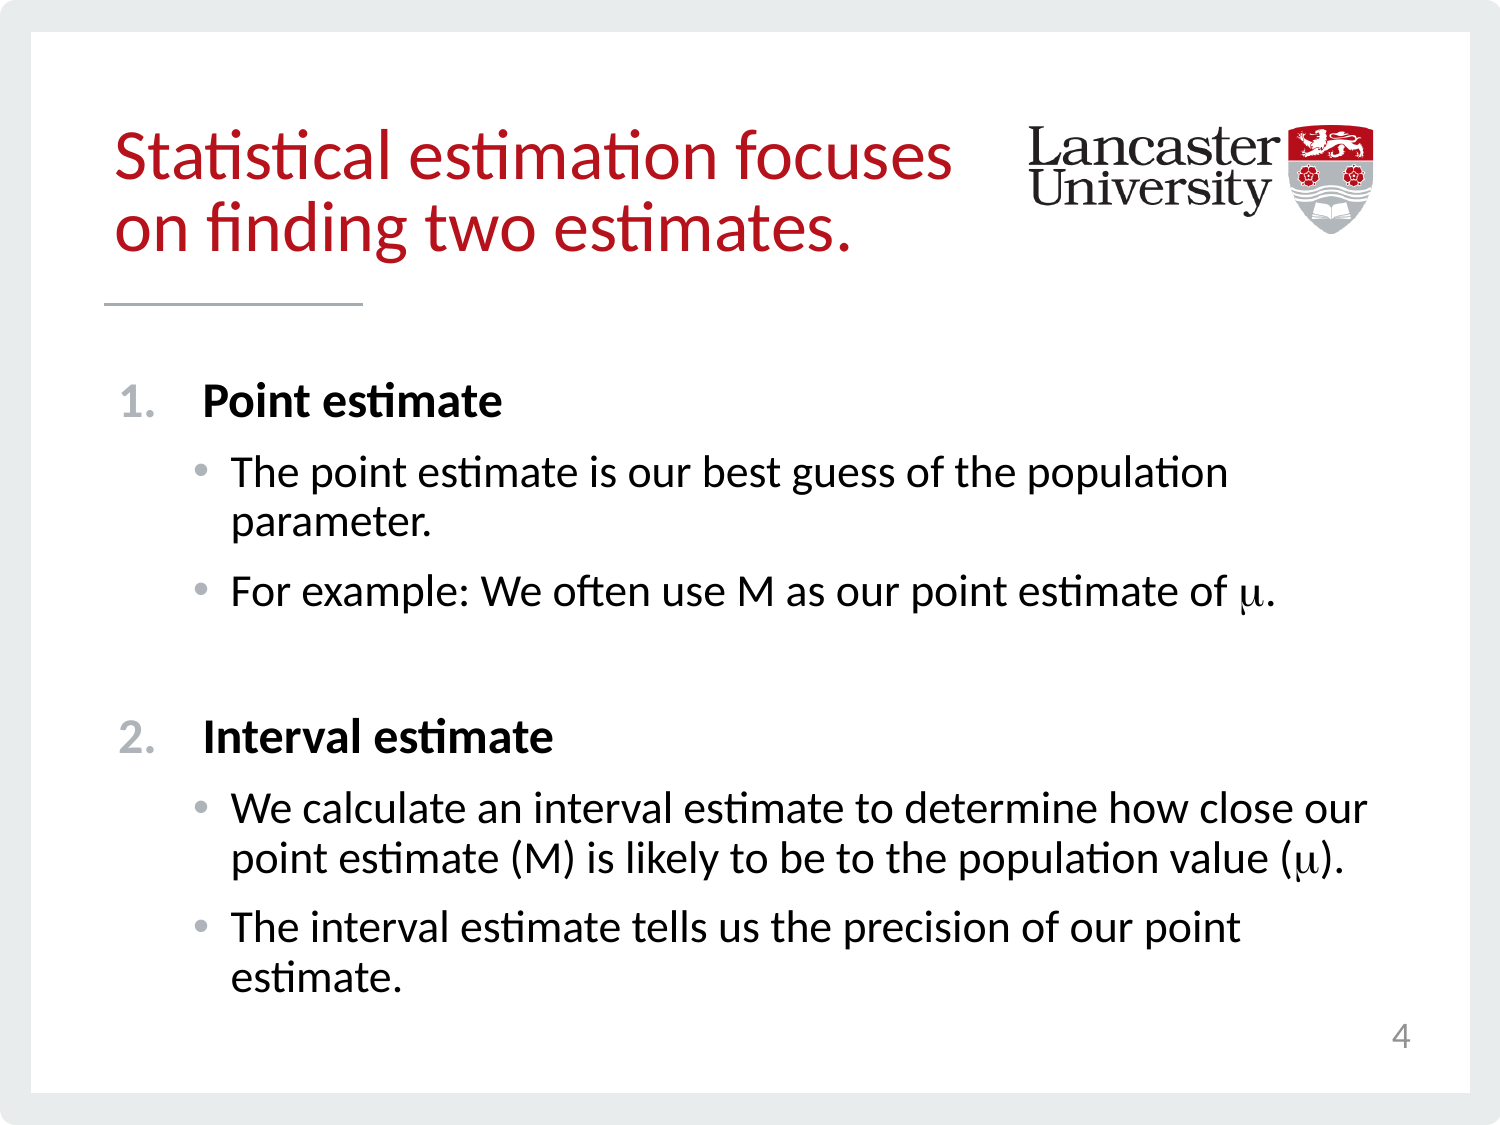

# Statistical estimation focuses on finding two estimates.
Point estimate
The point estimate is our best guess of the population parameter.
For example: We often use M as our point estimate of μ.

Interval estimate
We calculate an interval estimate to determine how close our point estimate (M) is likely to be to the population value (μ).
The interval estimate tells us the precision of our point estimate.

4